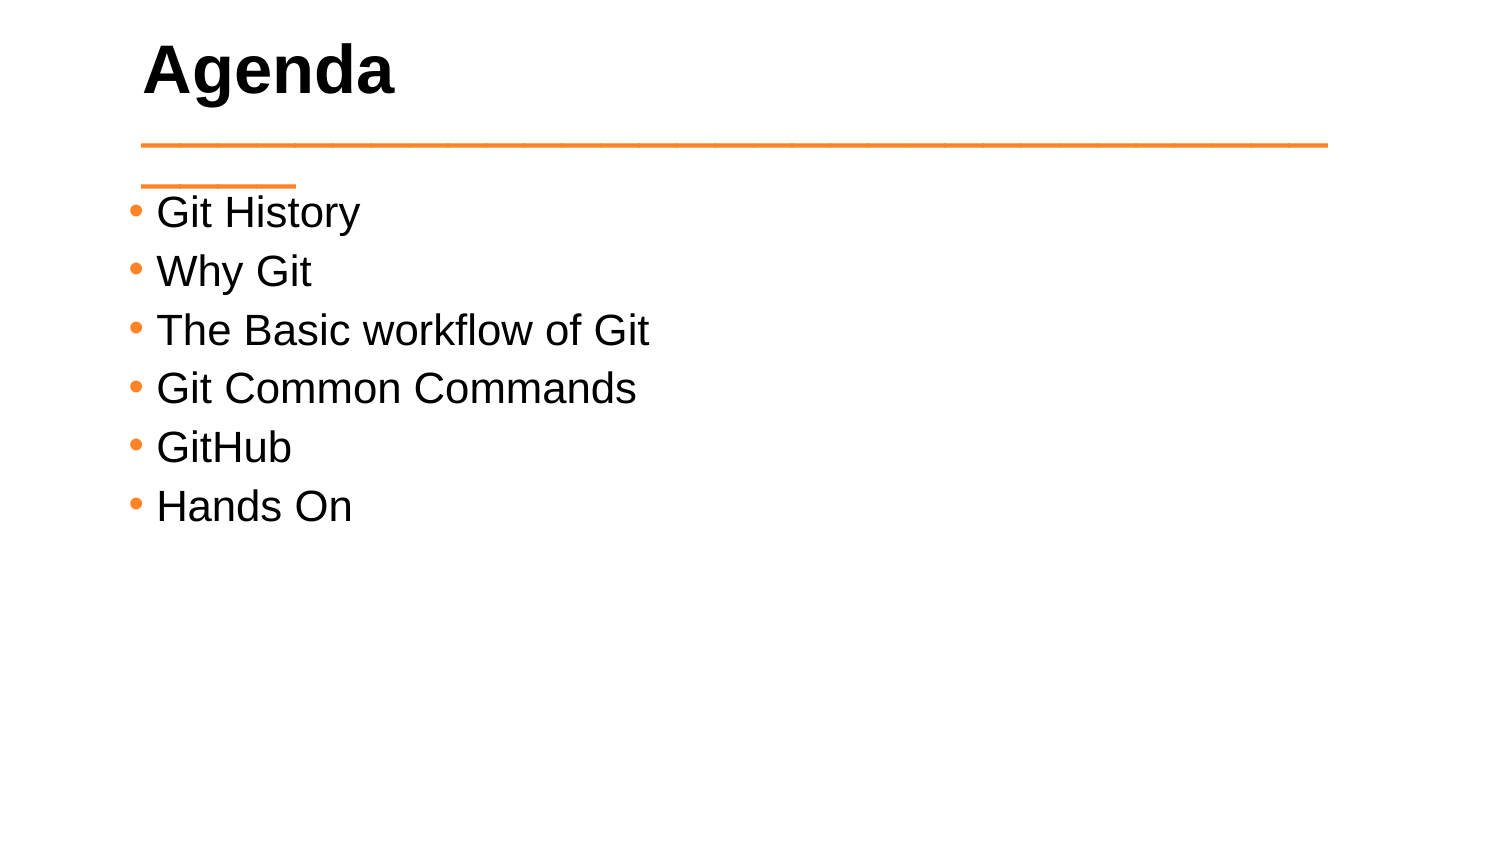

# Agenda ___________________________________
Git History
Why Git
The Basic workflow of Git
Git Common Commands
GitHub
Hands On